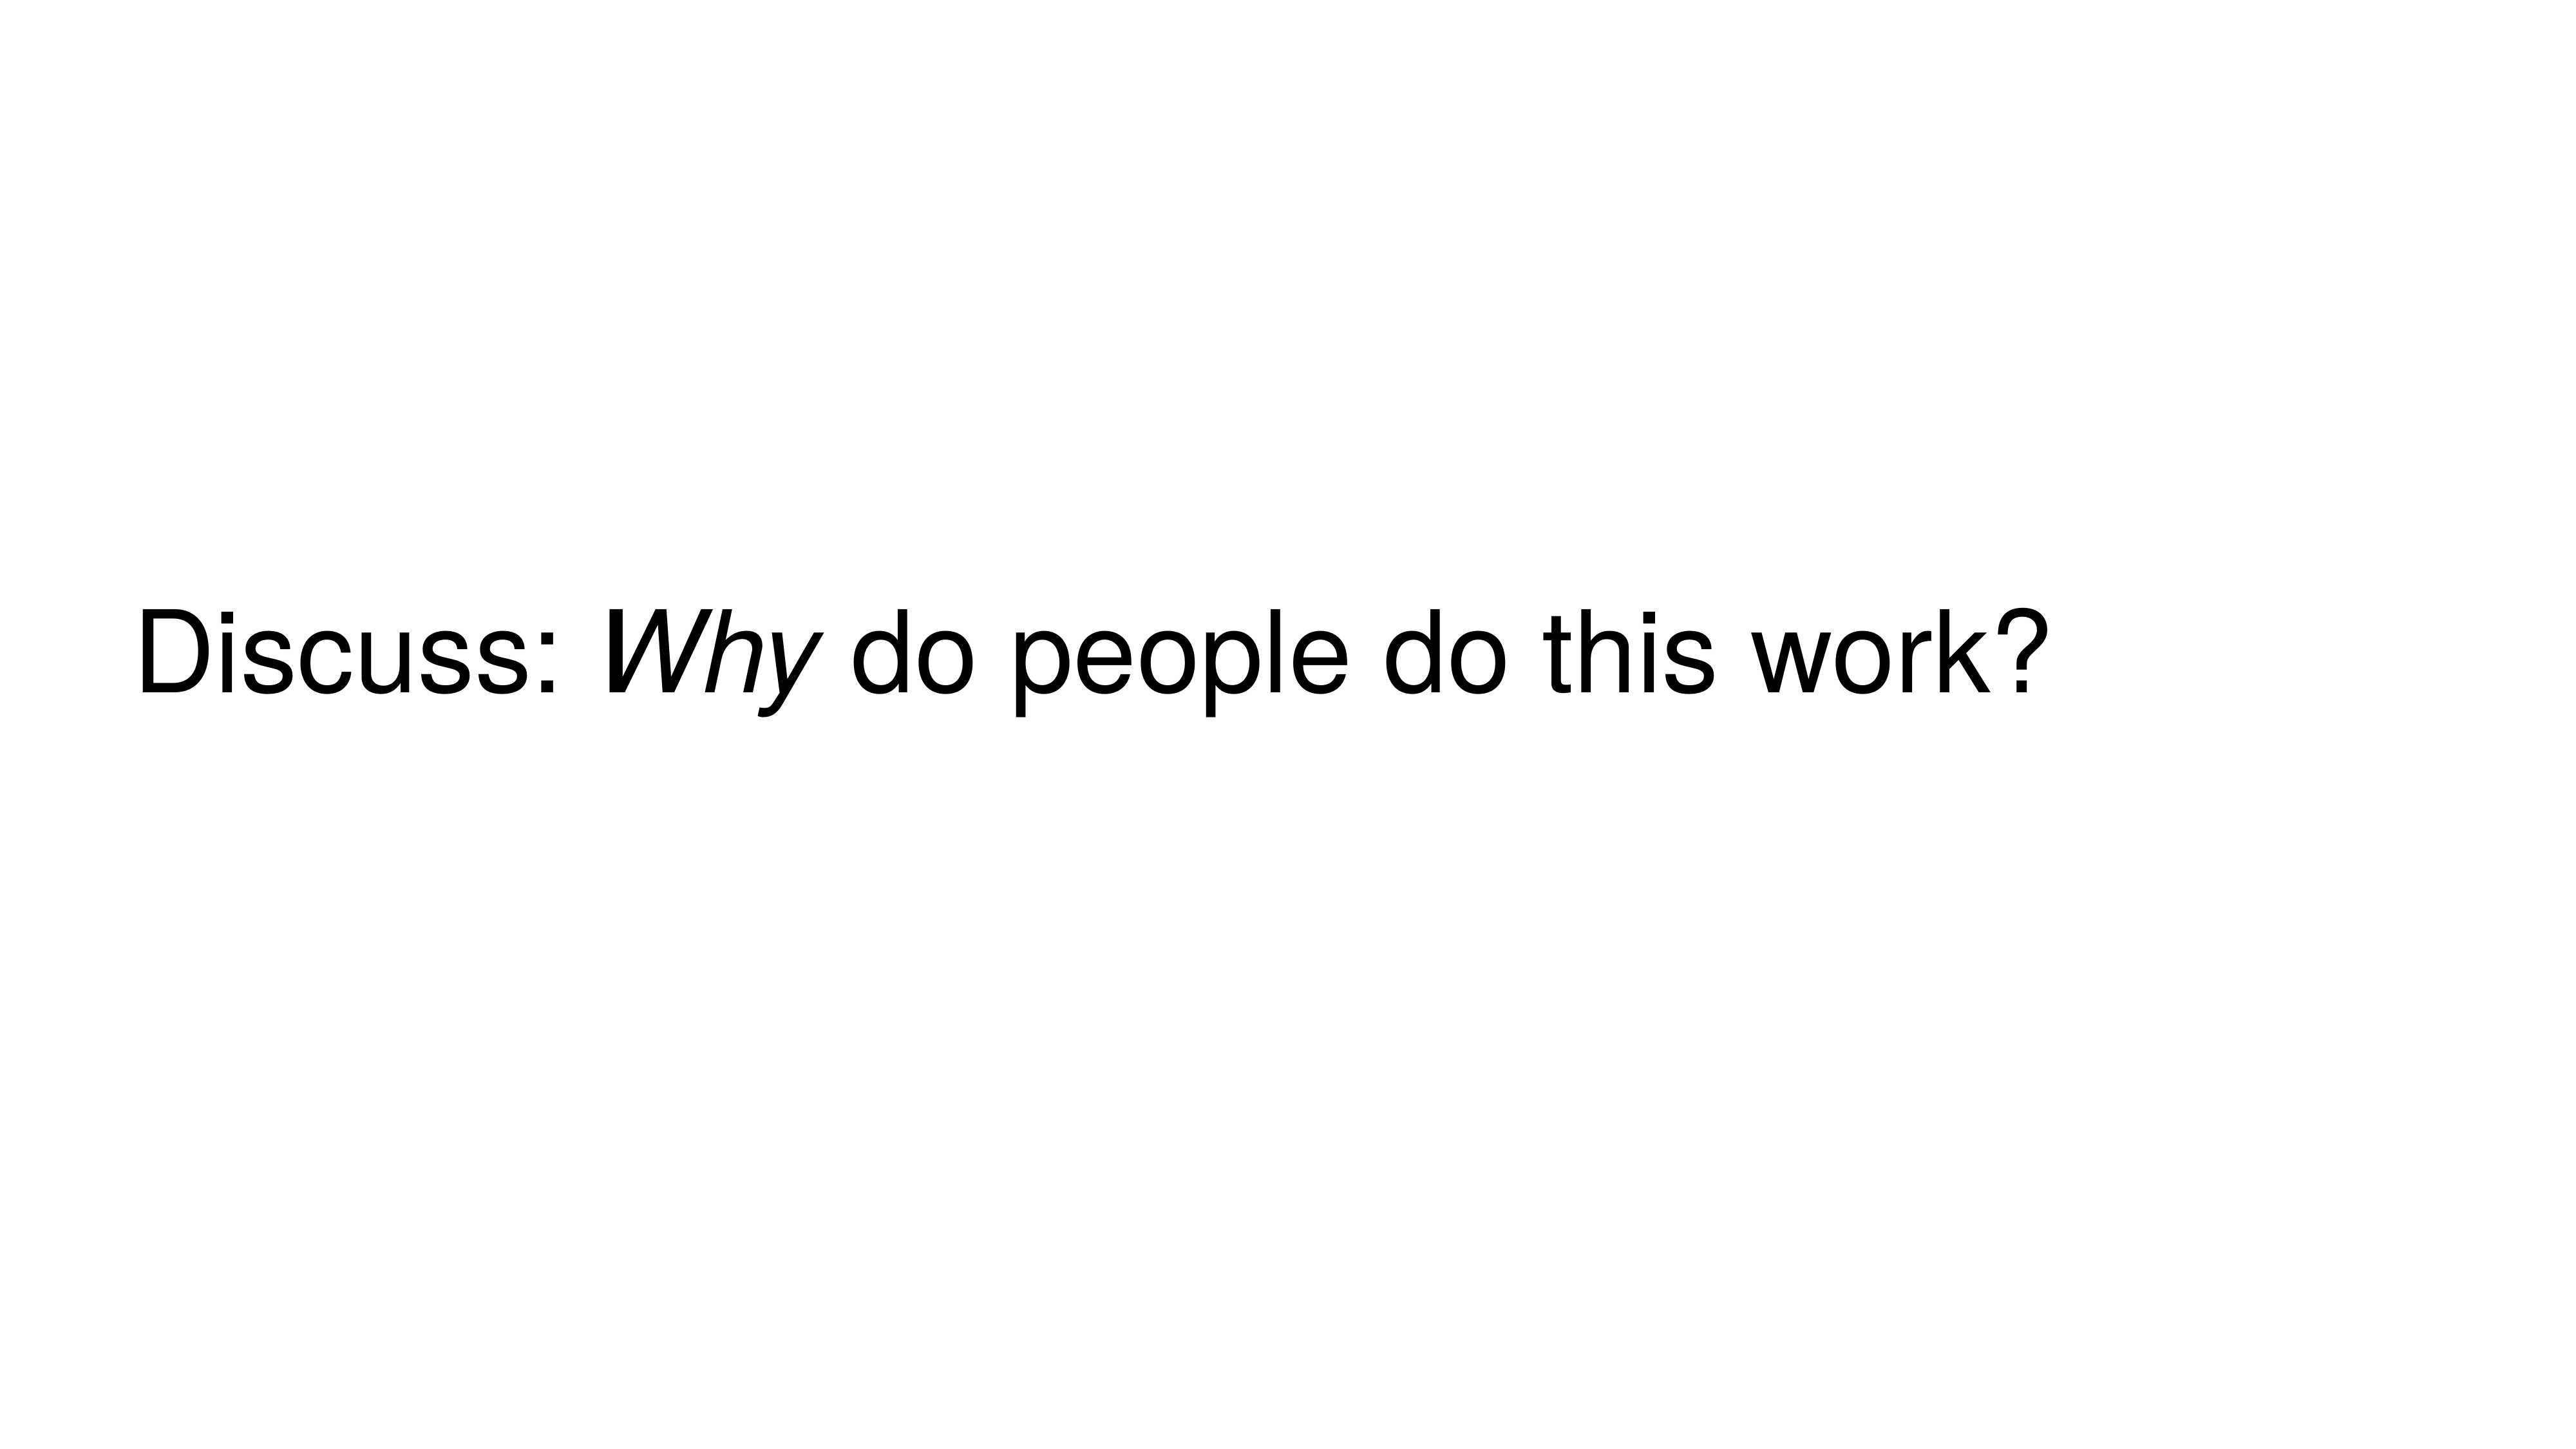

# Discuss: Why do people do this work?